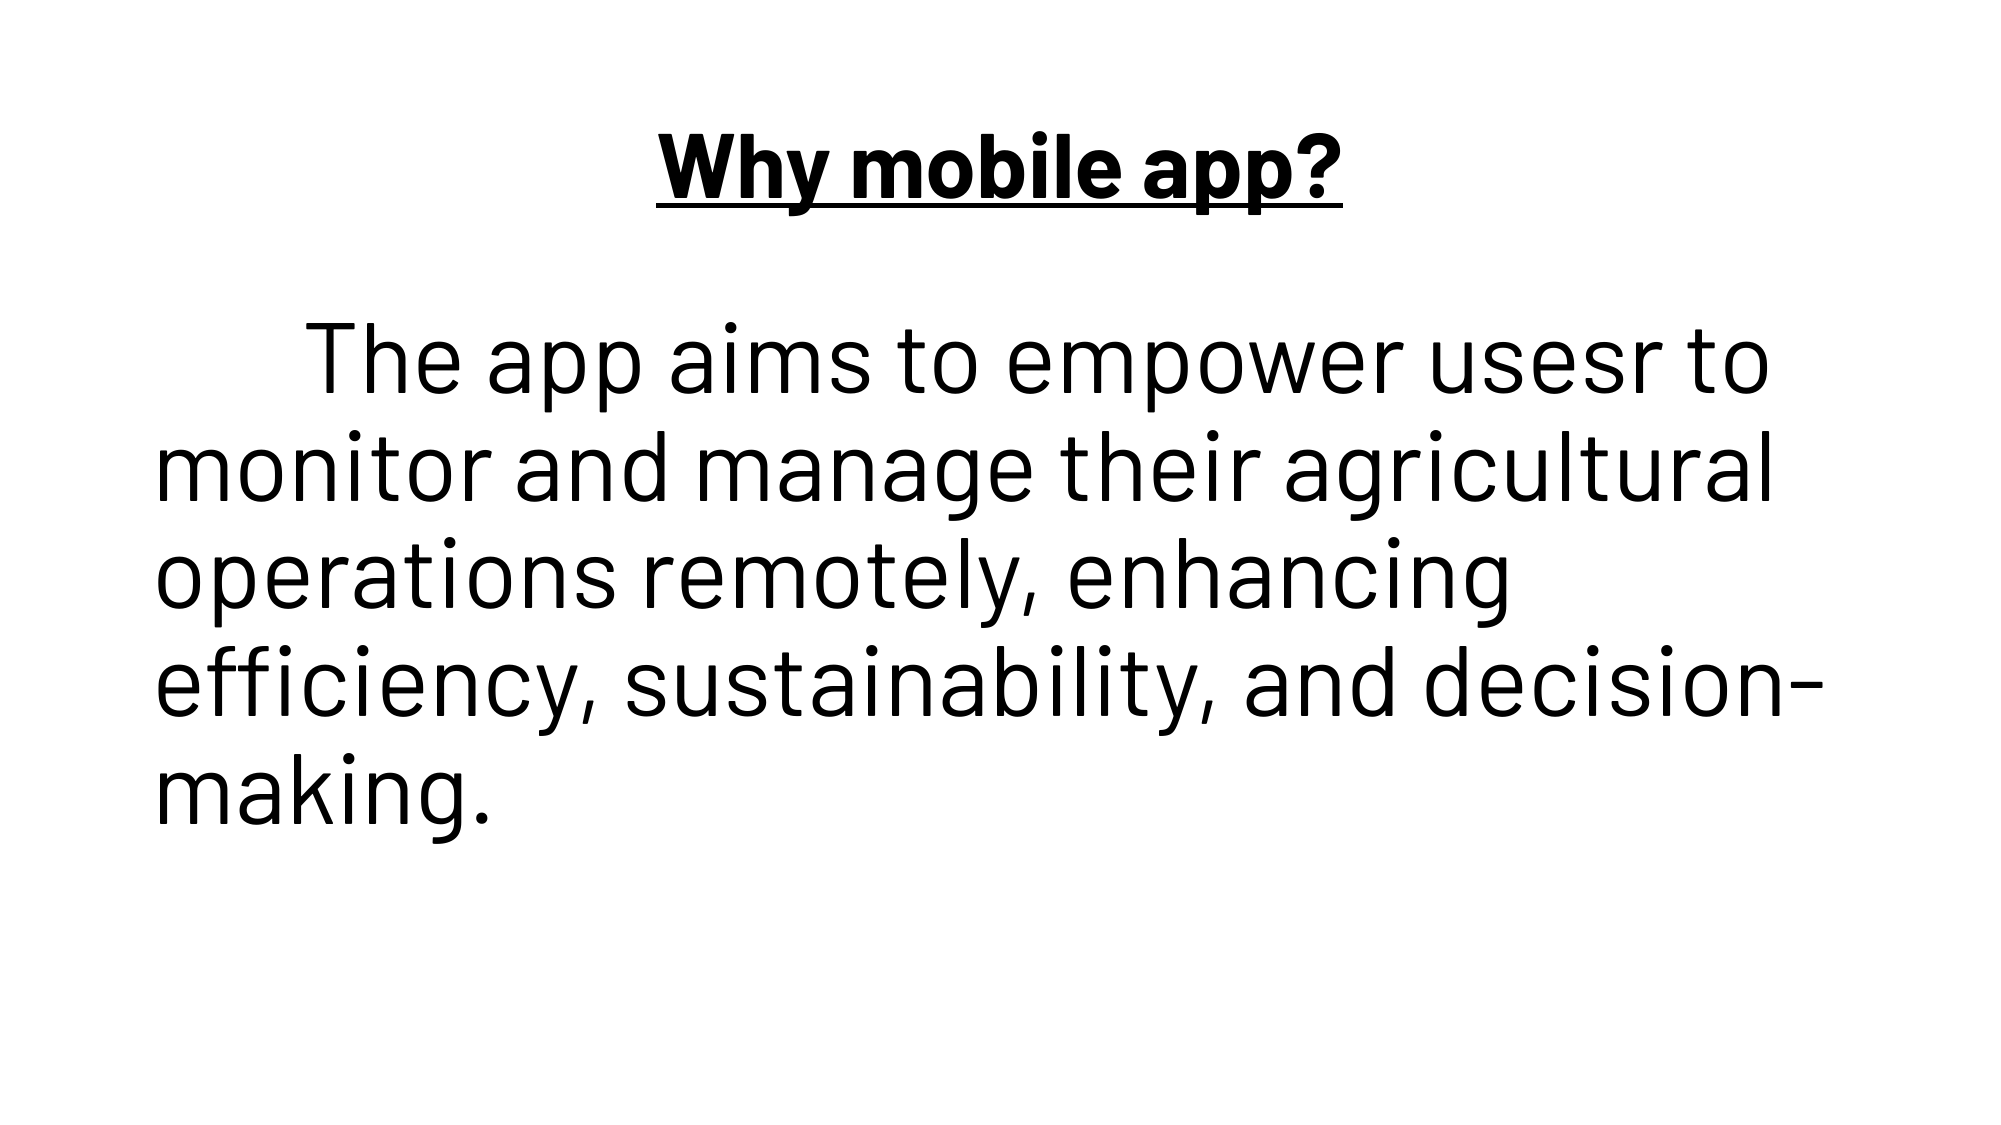

# Why mobile app?
	The app aims to empower usesr to monitor and manage their agricultural operations remotely, enhancing efficiency, sustainability, and decision-making.